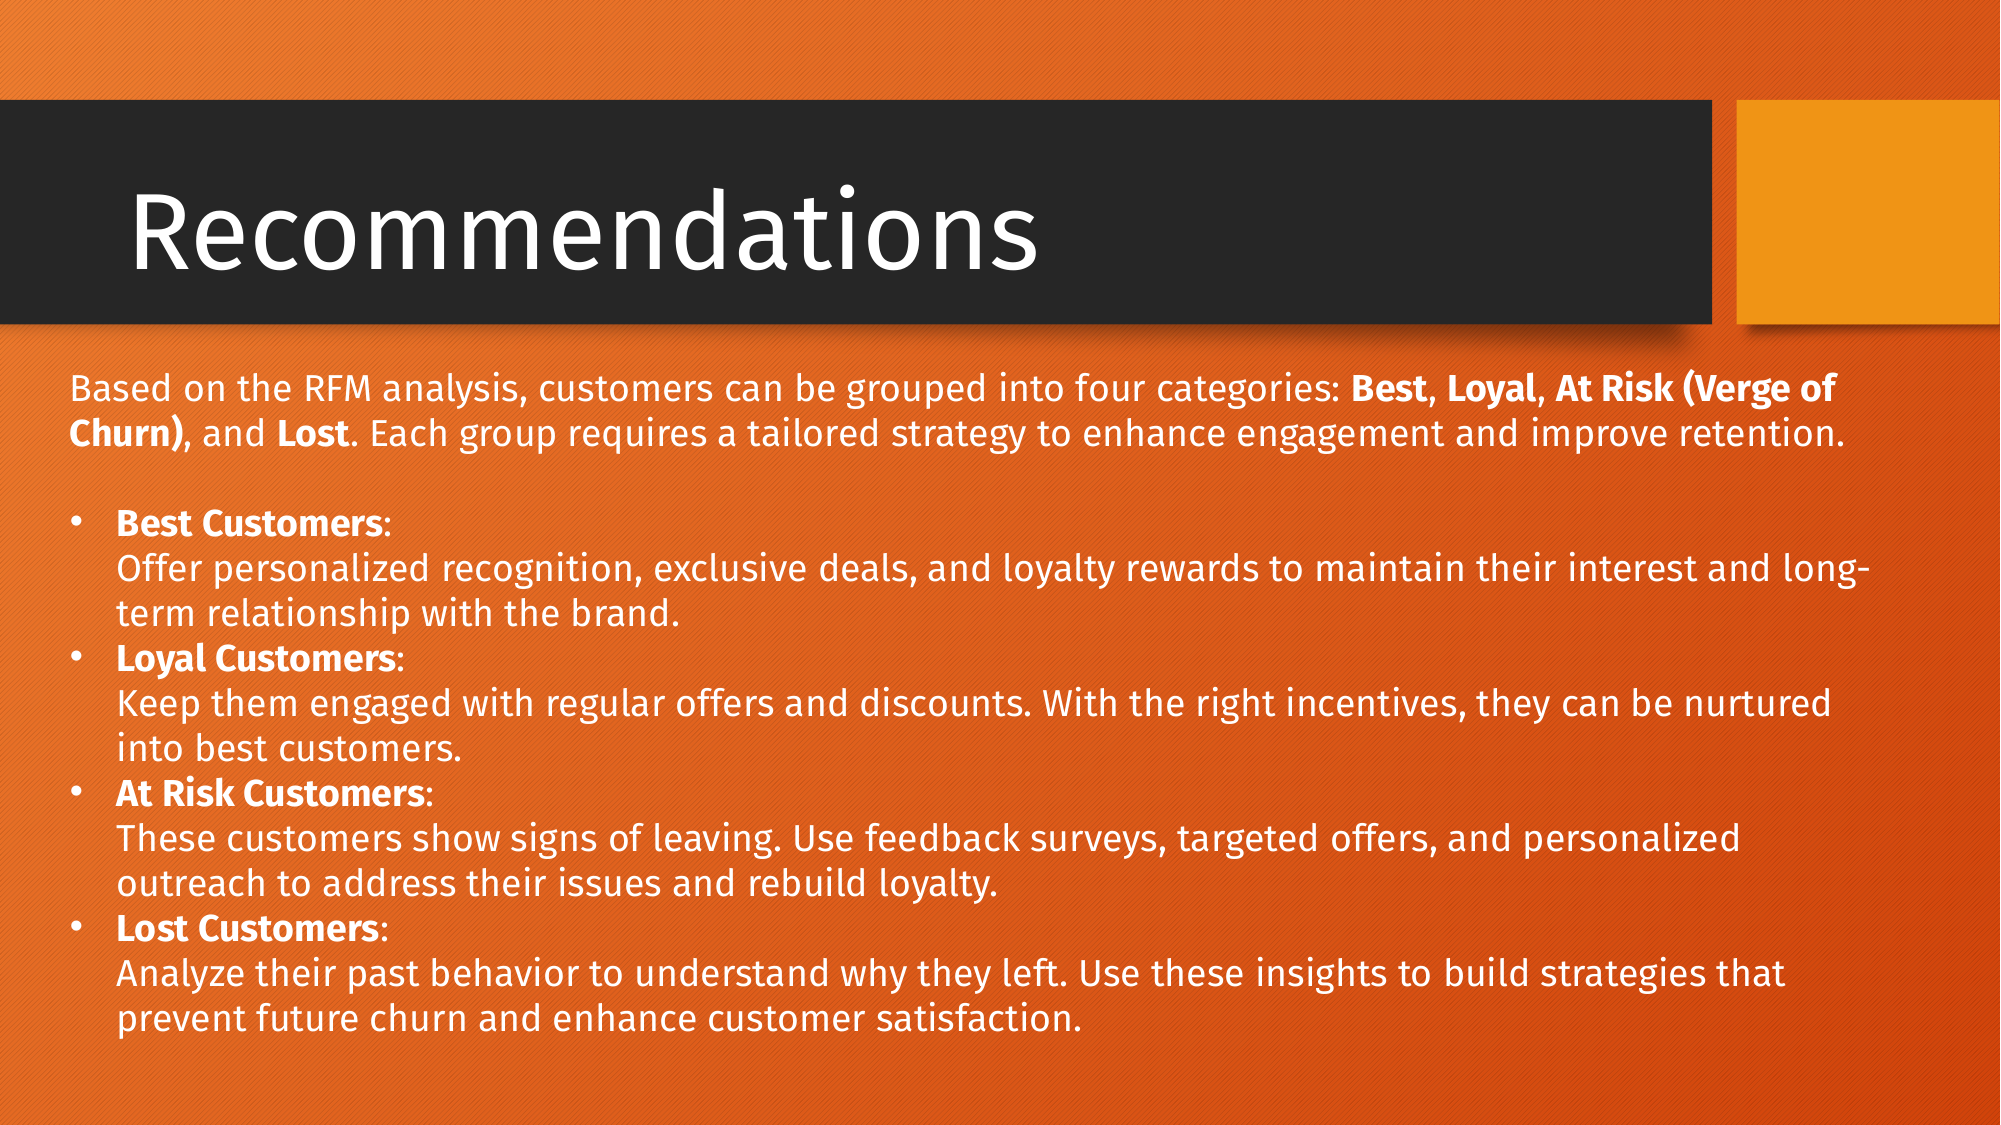

# Recommendations
Based on the RFM analysis, customers can be grouped into four categories: Best, Loyal, At Risk (Verge of Churn), and Lost. Each group requires a tailored strategy to enhance engagement and improve retention.

Best Customers:
Offer personalized recognition, exclusive deals, and loyalty rewards to maintain their interest and long-term relationship with the brand.
Loyal Customers:
Keep them engaged with regular offers and discounts. With the right incentives, they can be nurtured into best customers.
At Risk Customers:
These customers show signs of leaving. Use feedback surveys, targeted offers, and personalized outreach to address their issues and rebuild loyalty.
Lost Customers:
Analyze their past behavior to understand why they left. Use these insights to build strategies that prevent future churn and enhance customer satisfaction.